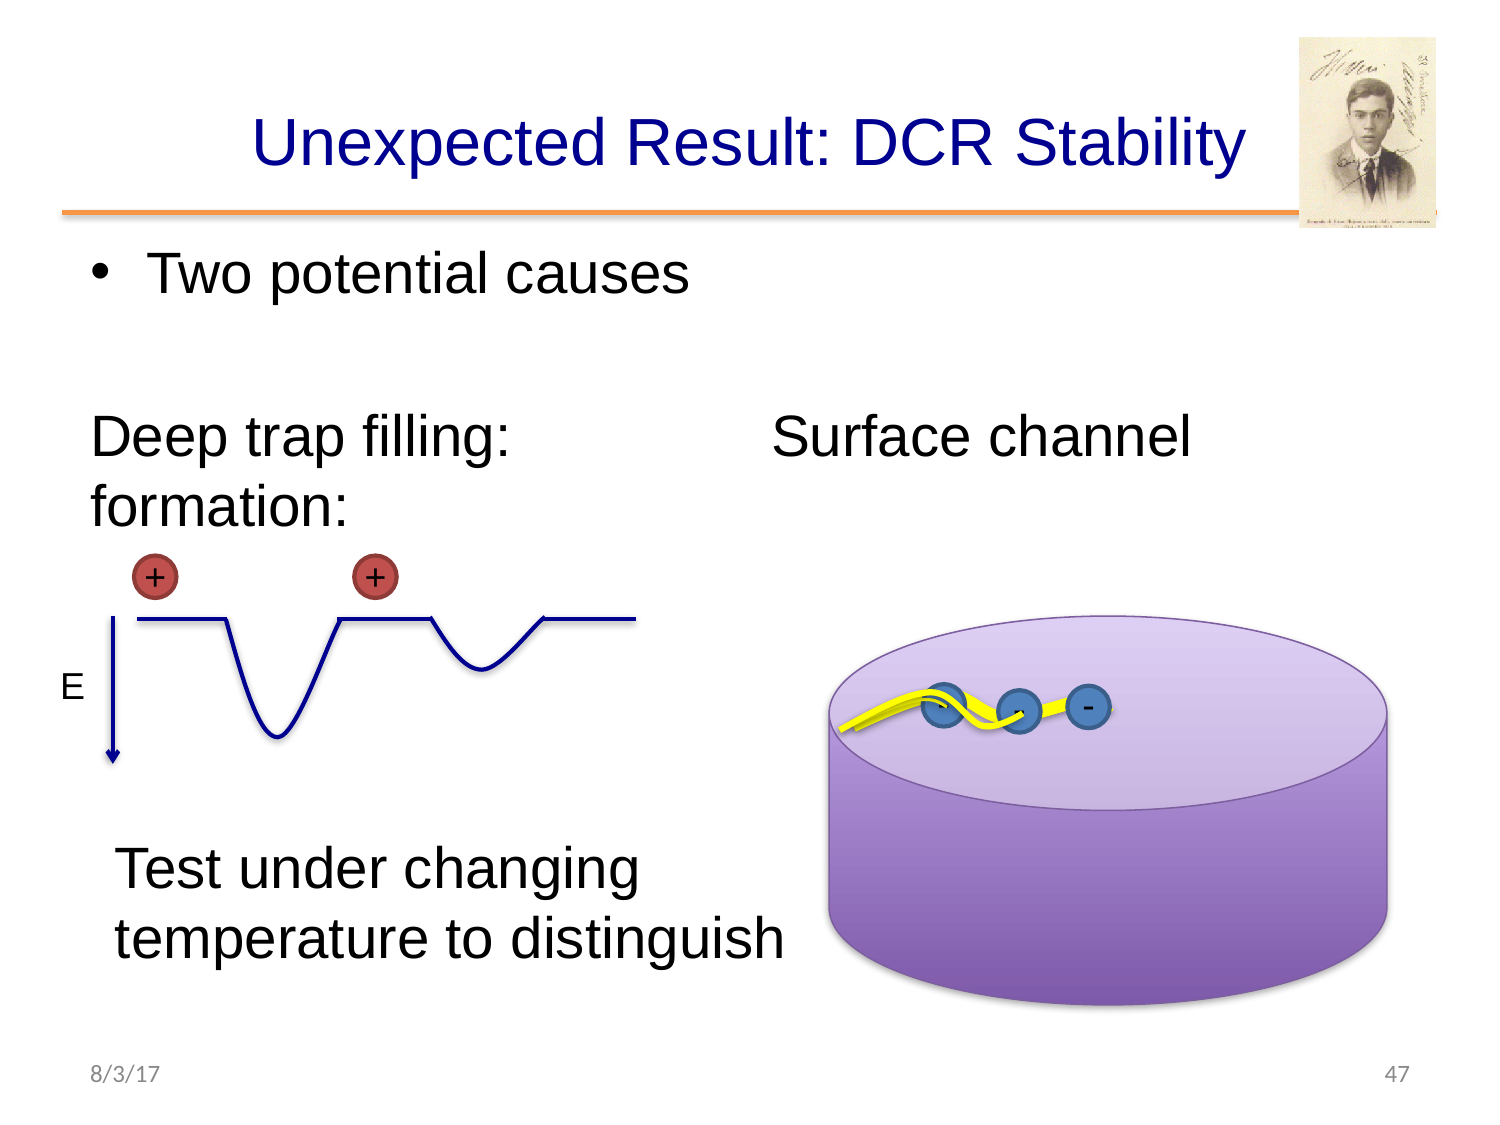

# Unexpected Result: DCR Stability
Two potential causes

Deep trap filling:                Surface channel formation:

+

+

E
-

-

-

Test under changing temperature to distinguish
8/3/17
47